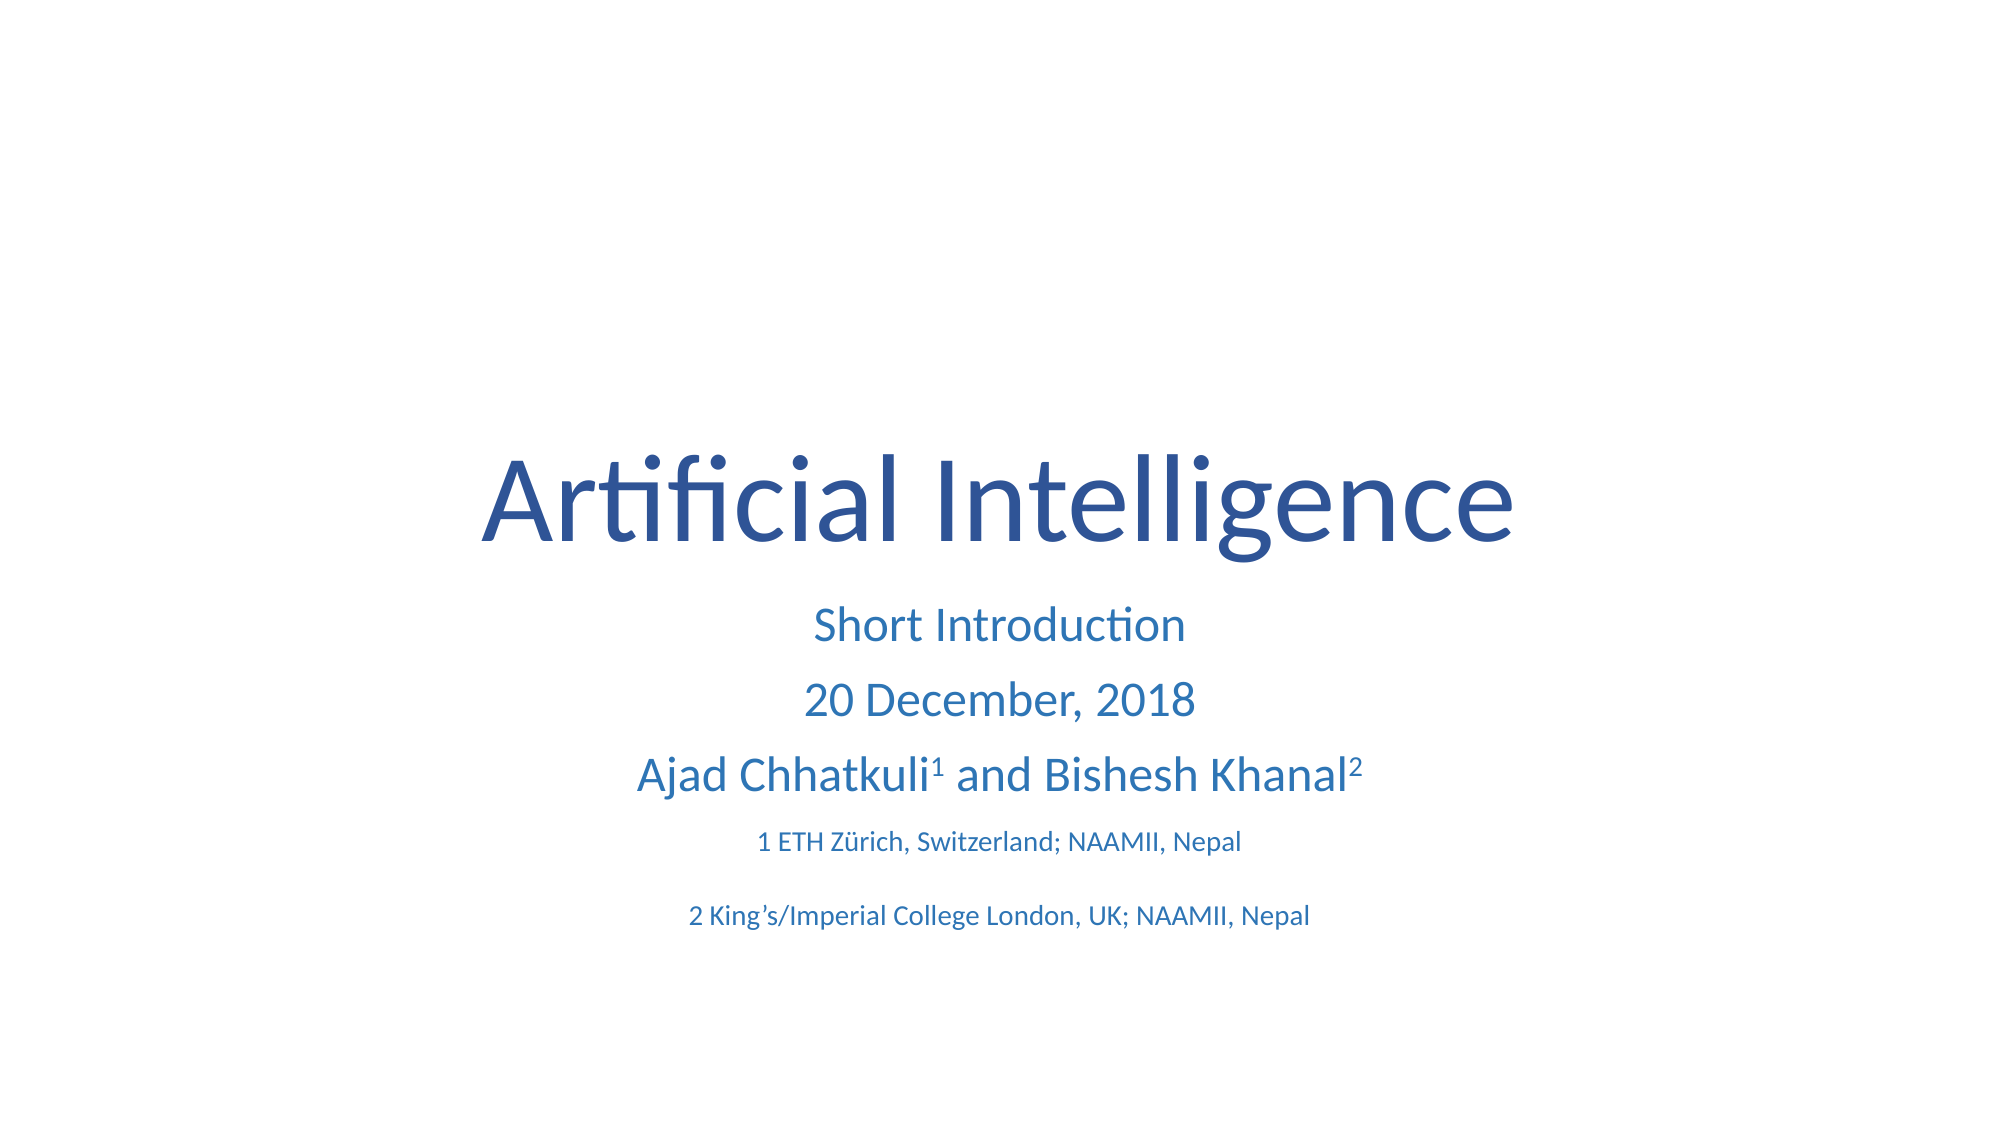

# Artificial Intelligence
Short Introduction
20 December, 2018
Ajad Chhatkuli1 and Bishesh Khanal2
1 ETH Zürich, Switzerland; NAAMII, Nepal
2 King’s/Imperial College London, UK; NAAMII, Nepal